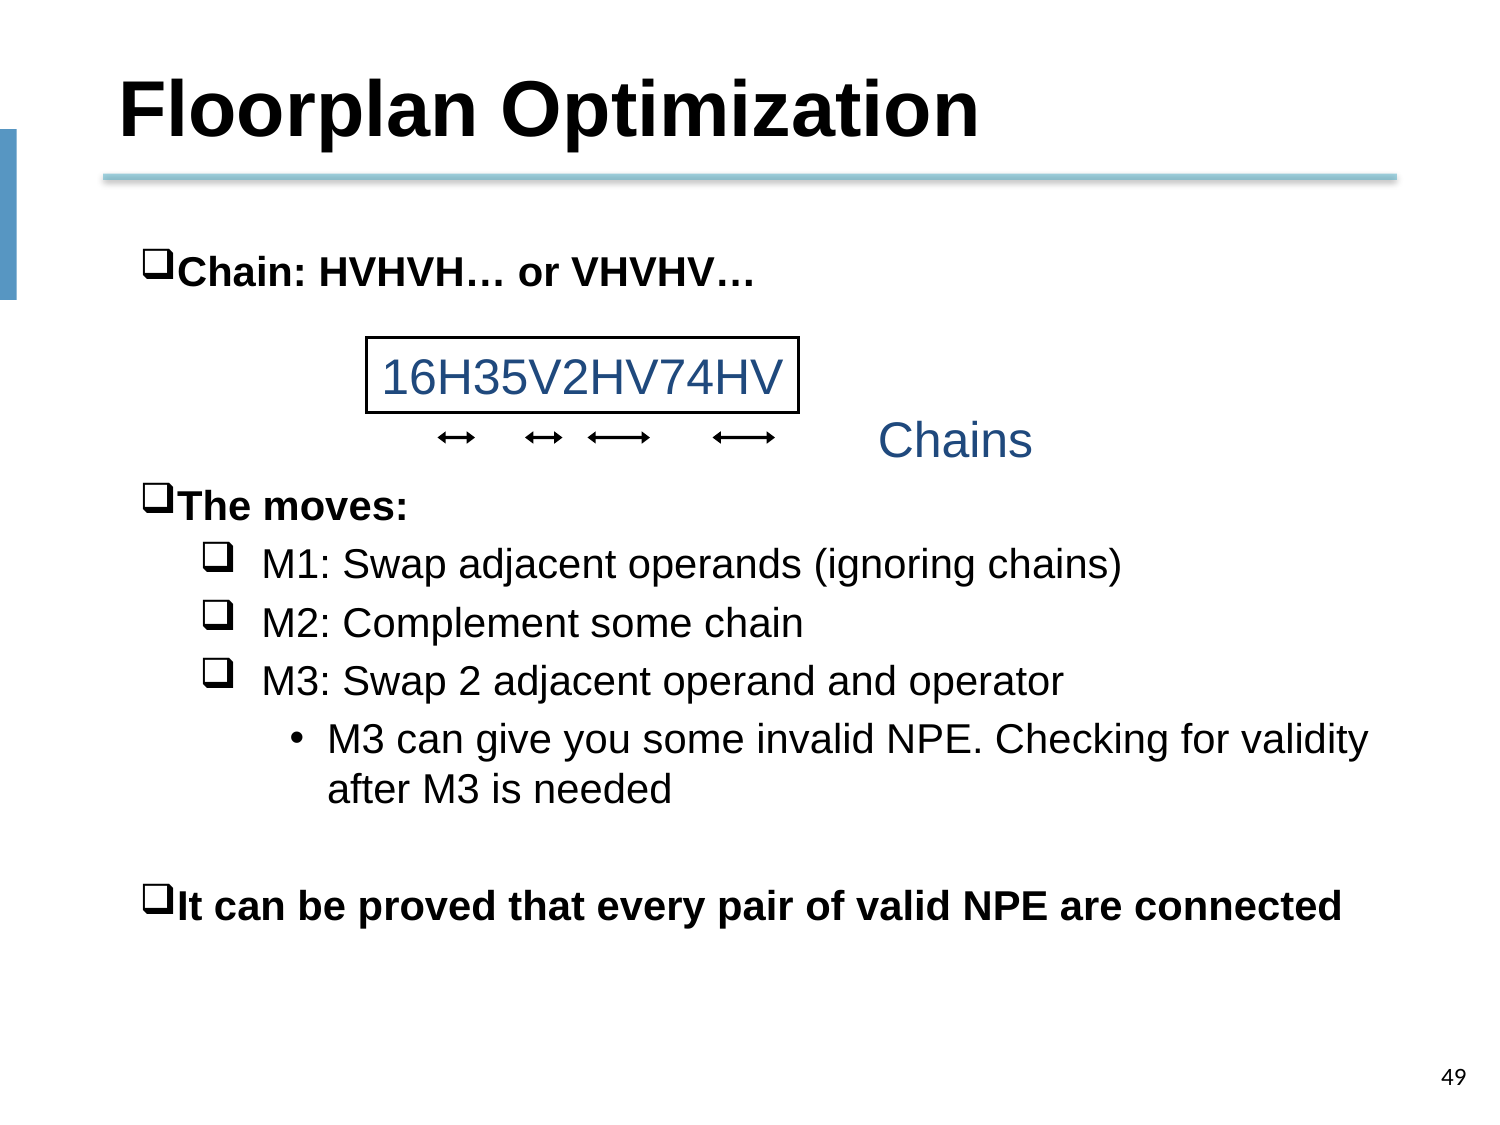

# Floorplan Optimization
Chain: HVHVH… or VHVHV…

The moves:
M1: Swap adjacent operands (ignoring chains)
M2: Complement some chain
M3: Swap 2 adjacent operand and operator
M3 can give you some invalid NPE. Checking for validity after M3 is needed

It can be proved that every pair of valid NPE are connected
16H35V2HV74HV
Chains

49